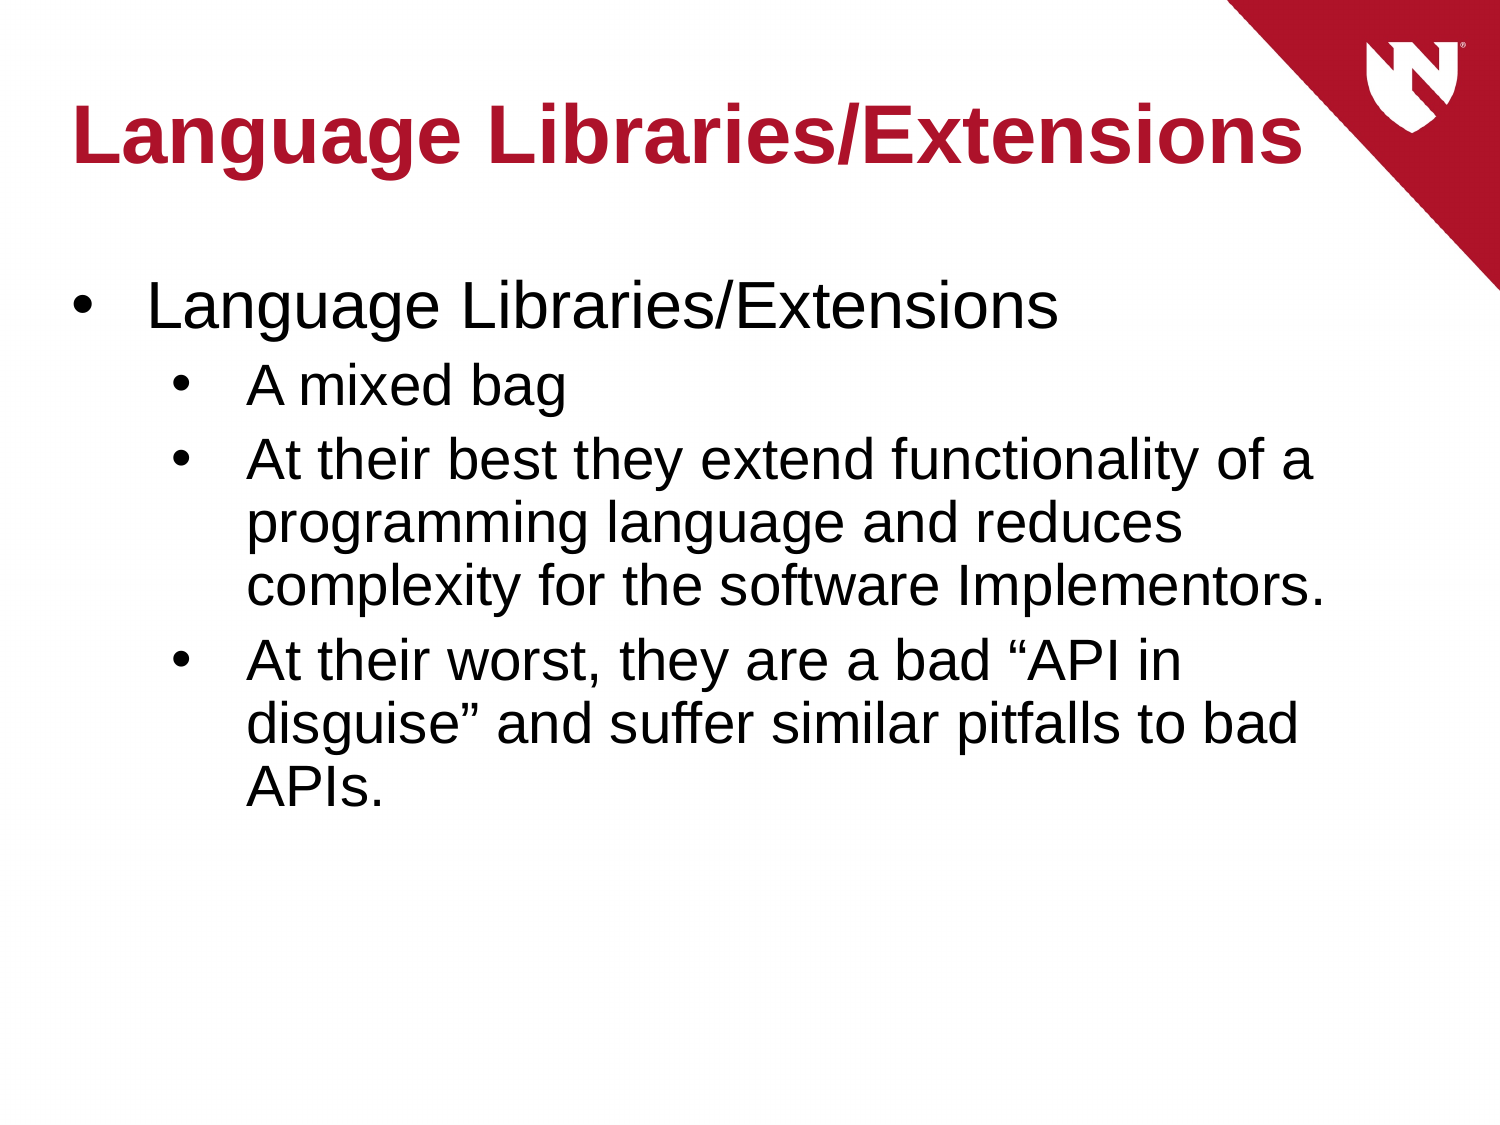

# Language Libraries/Extensions
Language Libraries/Extensions
A mixed bag
At their best they extend functionality of a programming language and reduces complexity for the software Implementors.
At their worst, they are a bad “API in disguise” and suffer similar pitfalls to bad APIs.